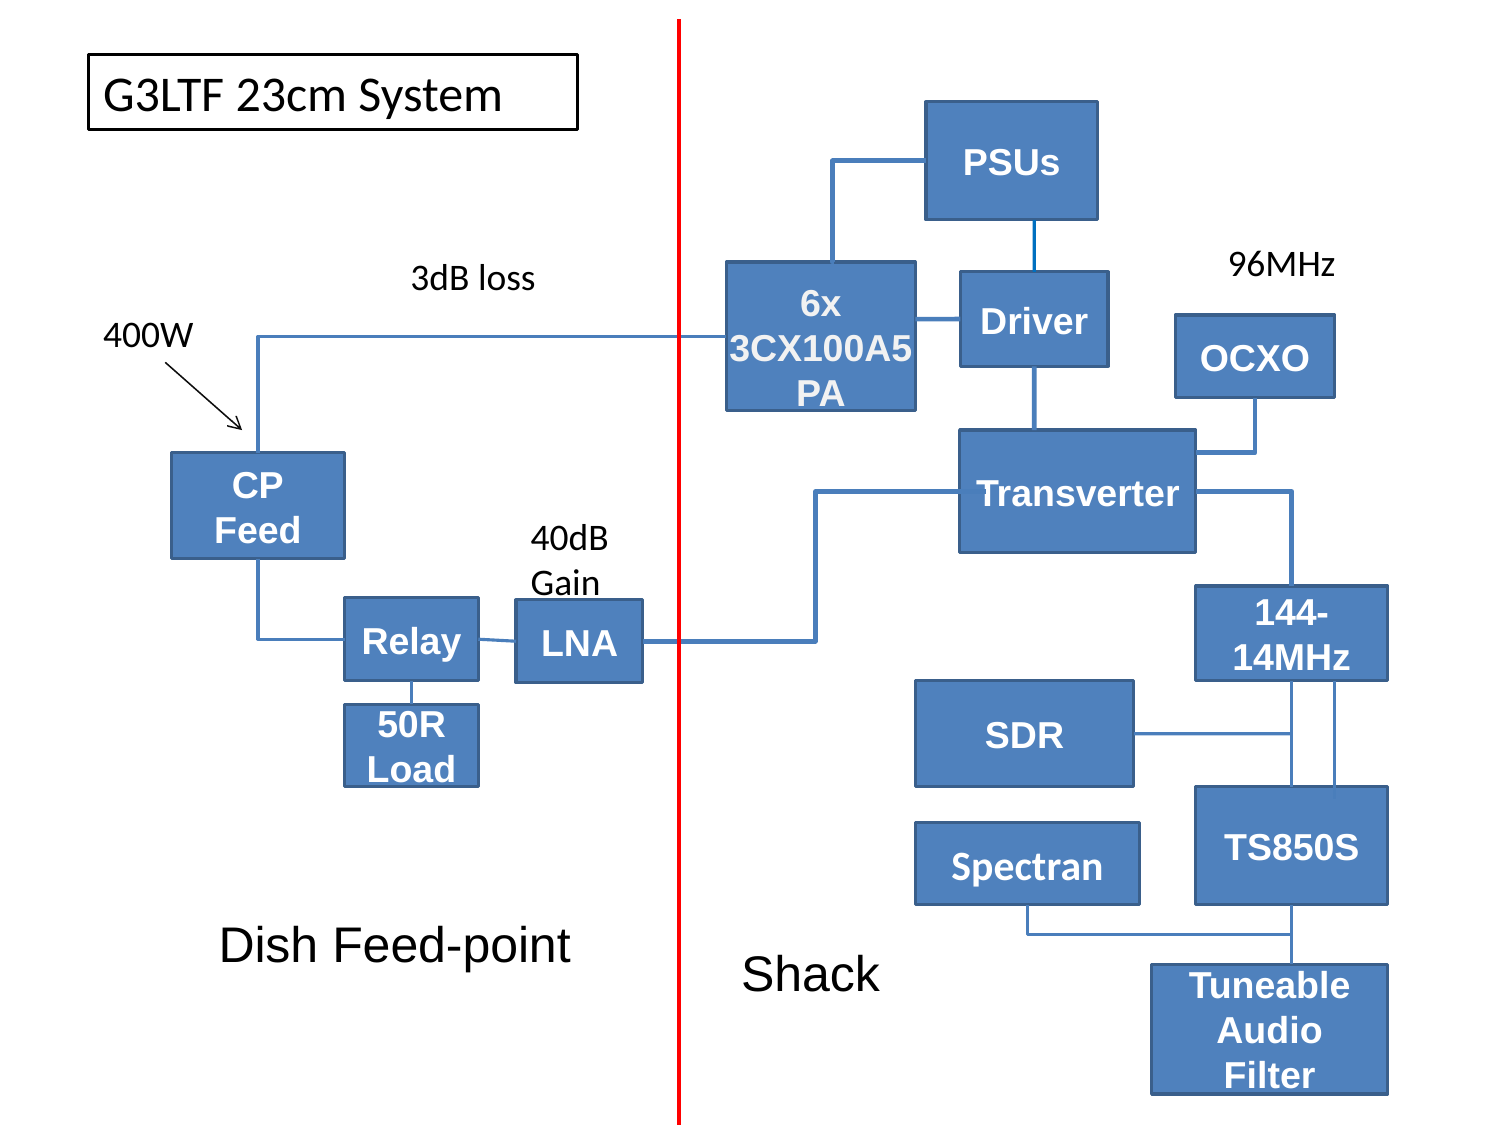

G3LTF 23cm System
PSUs
96MHz
3dB loss

6x
3CX100A5
PA
Driver
400W
OCXO
Transverter
CP
Feed
40dB Gain
144-14MHz
Relay
LNA
SDR
50R Load
TS850S
Spectran
Dish Feed-point
Shack
Tuneable
Audio
Filter